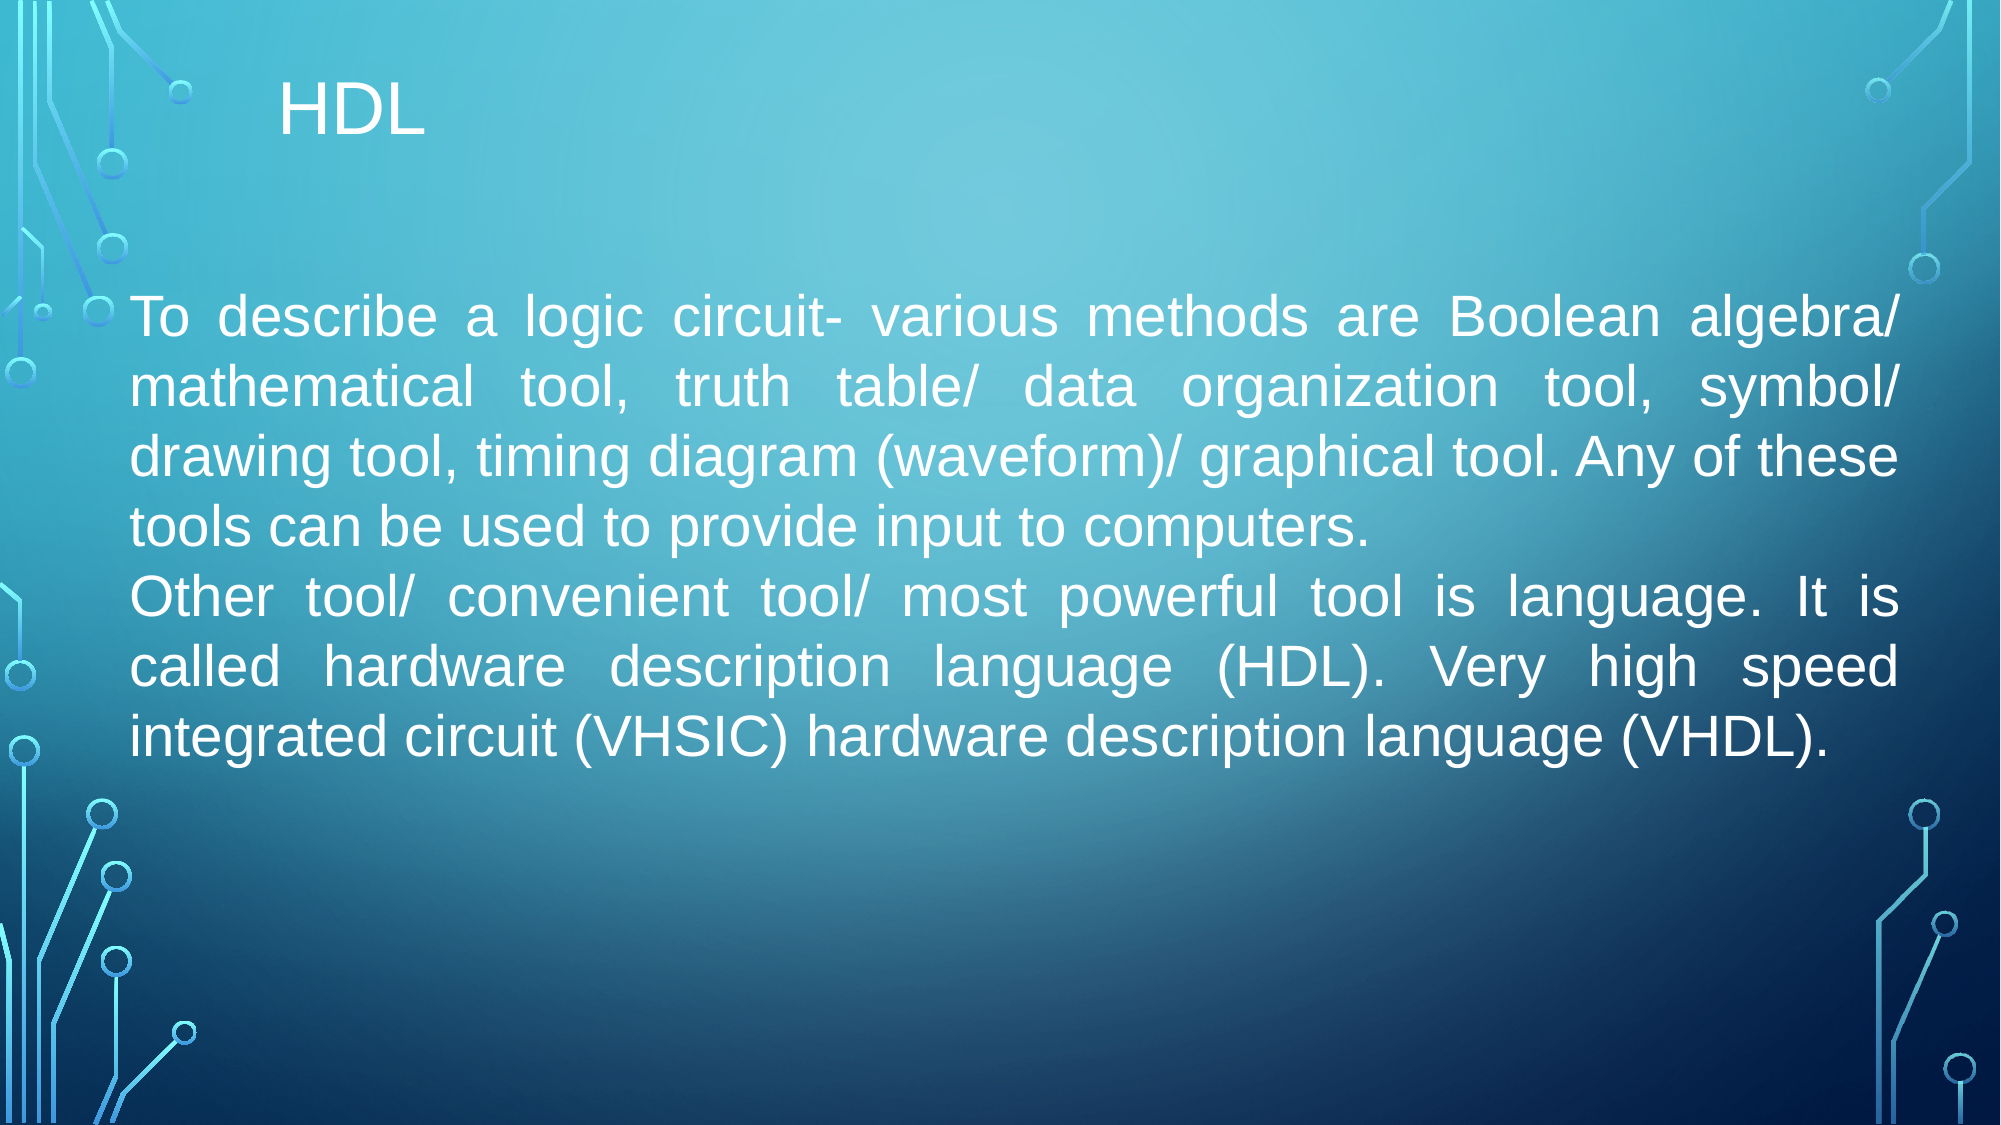

# HDL
To describe a logic circuit- various methods are Boolean algebra/ mathematical tool, truth table/ data organization tool, symbol/ drawing tool, timing diagram (waveform)/ graphical tool. Any of these tools can be used to provide input to computers.
Other tool/ convenient tool/ most powerful tool is language. It is called hardware description language (HDL). Very high speed integrated circuit (VHSIC) hardware description language (VHDL).